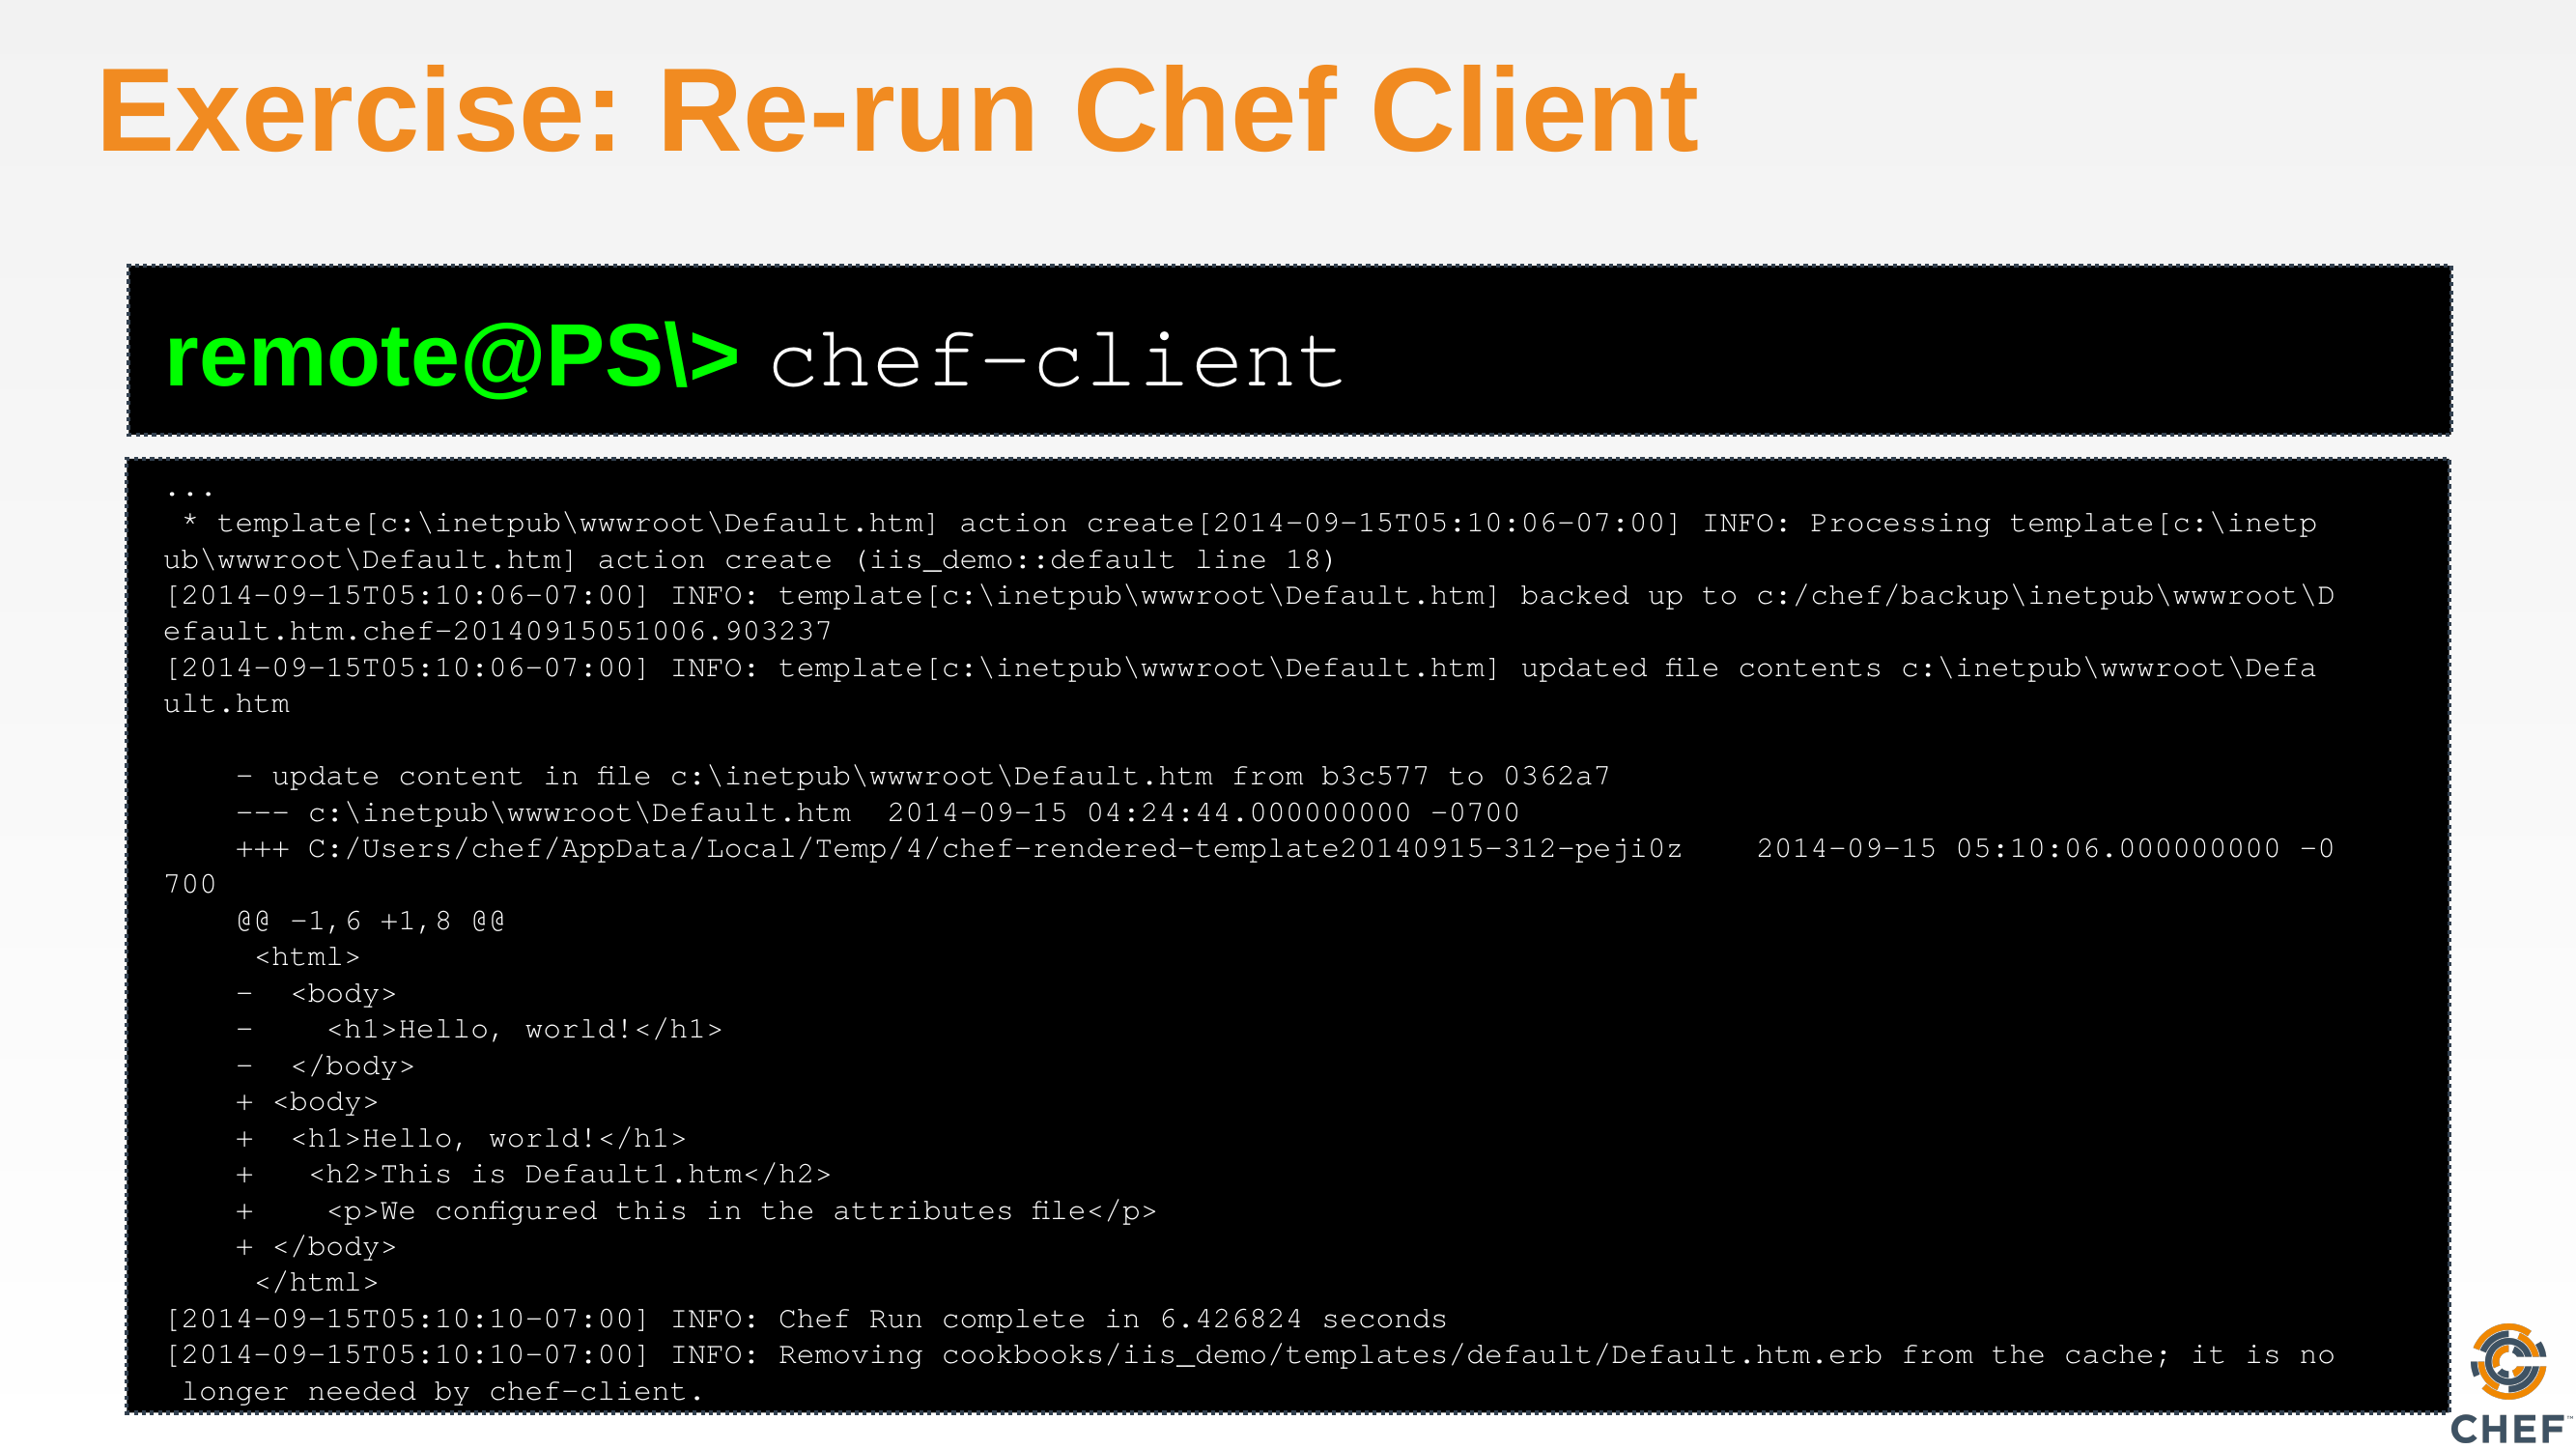

# Exercise: Re-run Chef Client
remote@PS\> chef-client
...
 * template[c:\inetpub\wwwroot\Default.htm] action create[2014-09-15T05:10:06-07:00] INFO: Processing template[c:\inetp
ub\wwwroot\Default.htm] action create (iis_demo::default line 18)
[2014-09-15T05:10:06-07:00] INFO: template[c:\inetpub\wwwroot\Default.htm] backed up to c:/chef/backup\inetpub\wwwroot\D
efault.htm.chef-20140915051006.903237
[2014-09-15T05:10:06-07:00] INFO: template[c:\inetpub\wwwroot\Default.htm] updated file contents c:\inetpub\wwwroot\Defa
ult.htm

    - update content in file c:\inetpub\wwwroot\Default.htm from b3c577 to 0362a7
    --- c:\inetpub\wwwroot\Default.htm  2014-09-15 04:24:44.000000000 -0700
    +++ C:/Users/chef/AppData/Local/Temp/4/chef-rendered-template20140915-312-peji0z    2014-09-15 05:10:06.000000000 -0
700
    @@ -1,6 +1,8 @@
     <html>
    -  <body>
    -    <h1>Hello, world!</h1>
    -  </body>
    + <body>
    +  <h1>Hello, world!</h1>
    +   <h2>This is Default1.htm</h2>
    +    <p>We configured this in the attributes file</p>
    + </body>
     </html>
[2014-09-15T05:10:10-07:00] INFO: Chef Run complete in 6.426824 seconds
[2014-09-15T05:10:10-07:00] INFO: Removing cookbooks/iis_demo/templates/default/Default.htm.erb from the cache; it is no
 longer needed by chef-client.